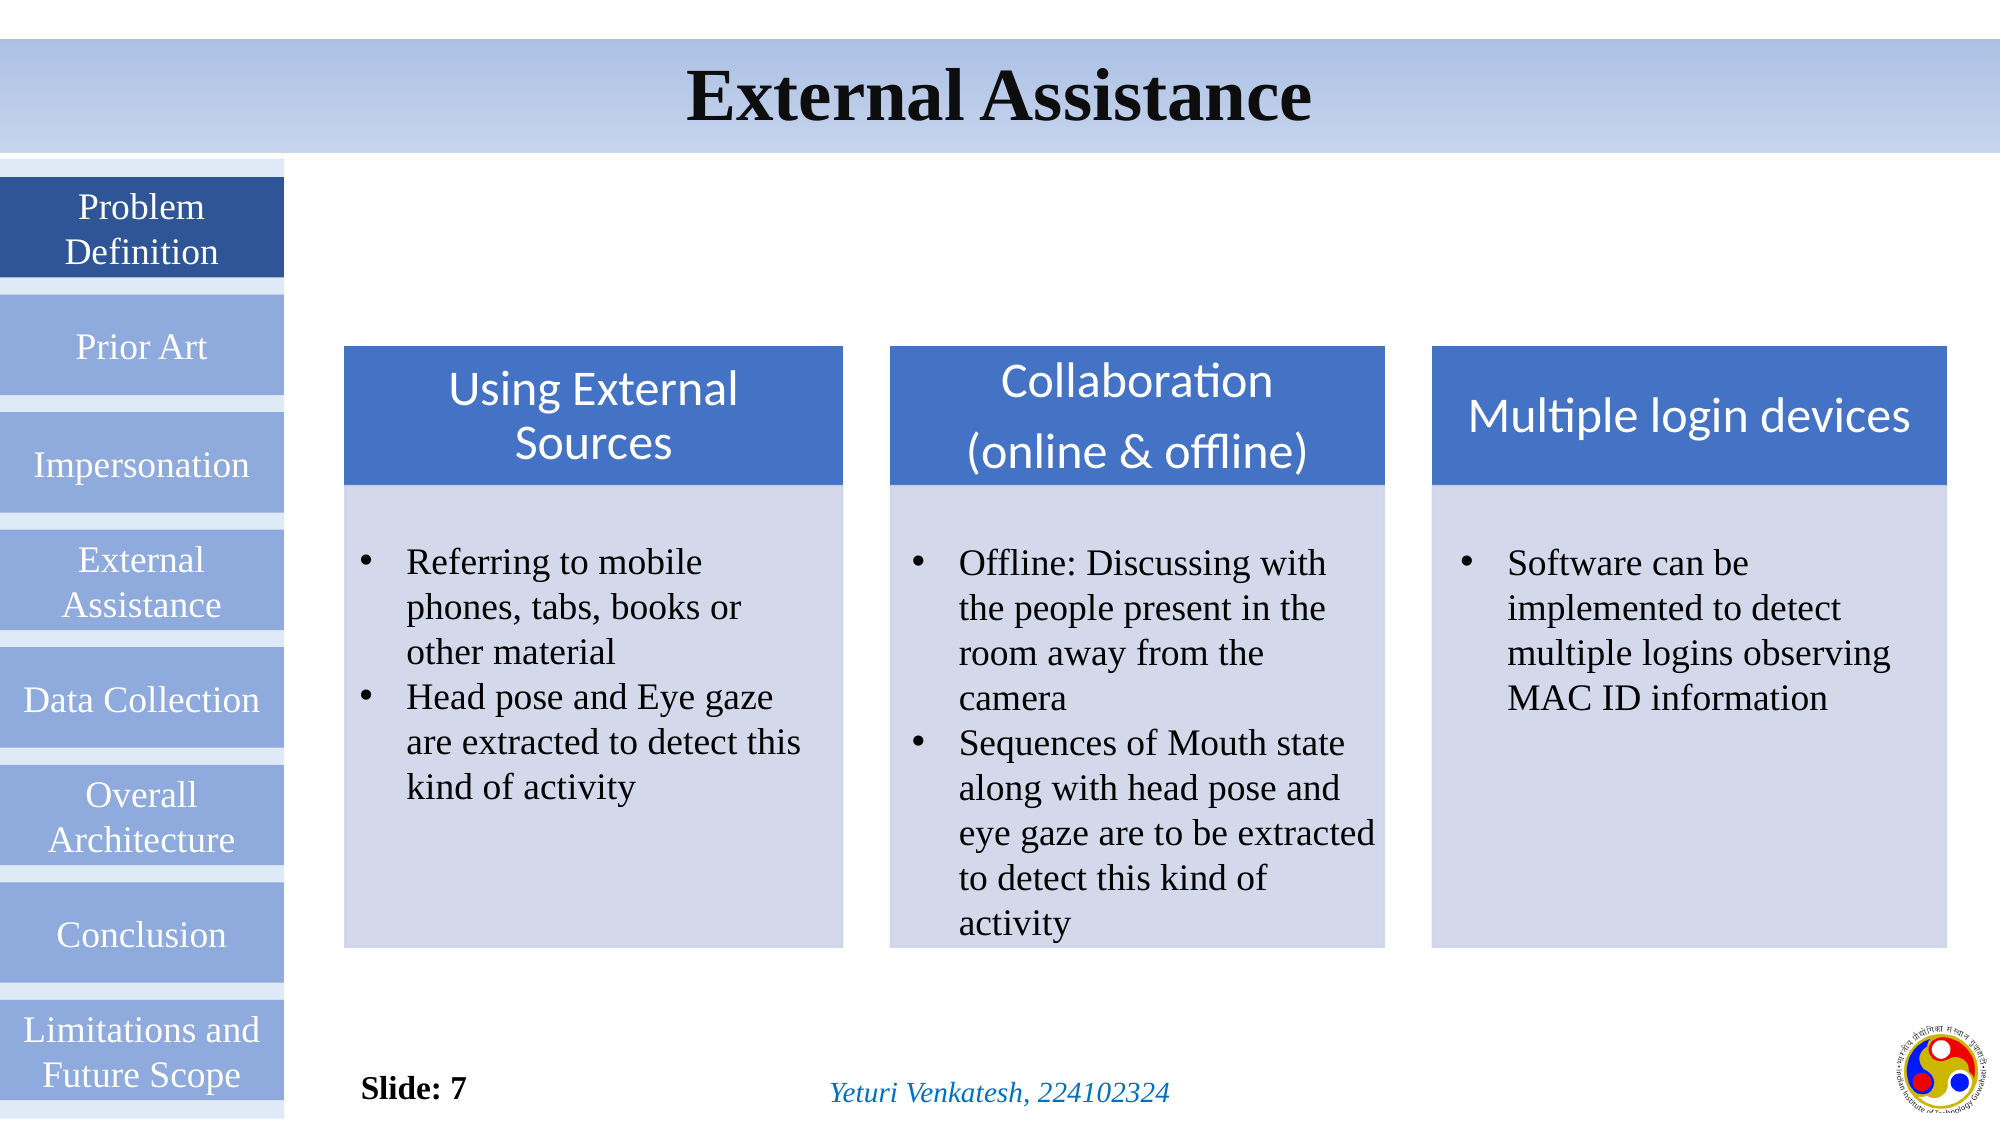

External Assistance

Problem Definition
Prior Art
Impersonation
External Assistance
Data Collection
Overall Architecture
Conclusion
Limitations and Future Scope
Using External Sources

Collaboration
(online & offline)

Multiple login devices

Referring to mobile phones, tabs, books or other material
Head pose and Eye gaze  are extracted to detect this kind of activity

Offline: Discussing with the people present in the room away from the camera
Sequences of Mouth state along with head pose and eye gaze are to be extracted to detect this kind of activity
Software can be implemented to detect multiple logins observing MAC ID information
Slide: 7
Yeturi Venkatesh, 224102324